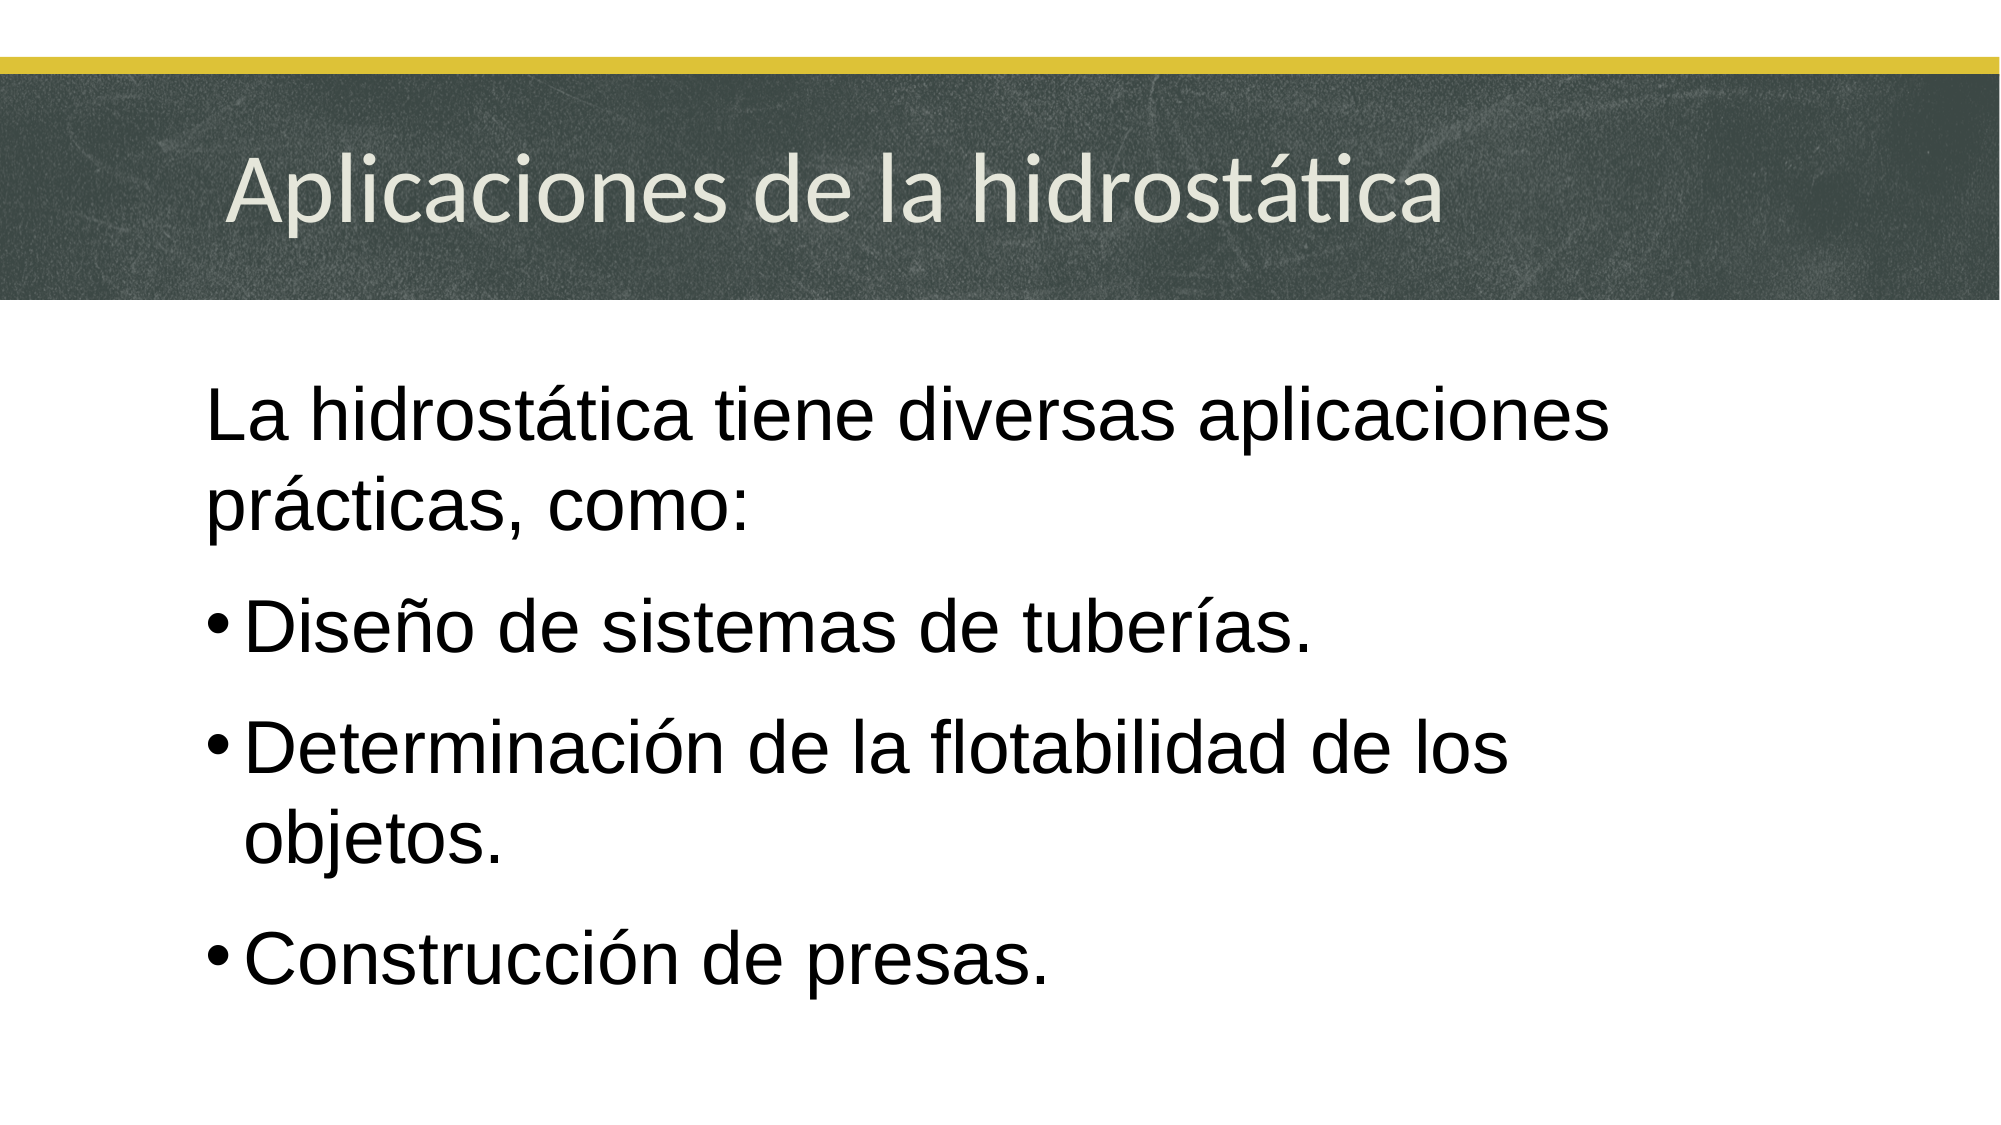

# Aplicaciones de la hidrostática
La hidrostática tiene diversas aplicaciones prácticas, como:
Diseño de sistemas de tuberías.
Determinación de la flotabilidad de los objetos.
Construcción de presas.